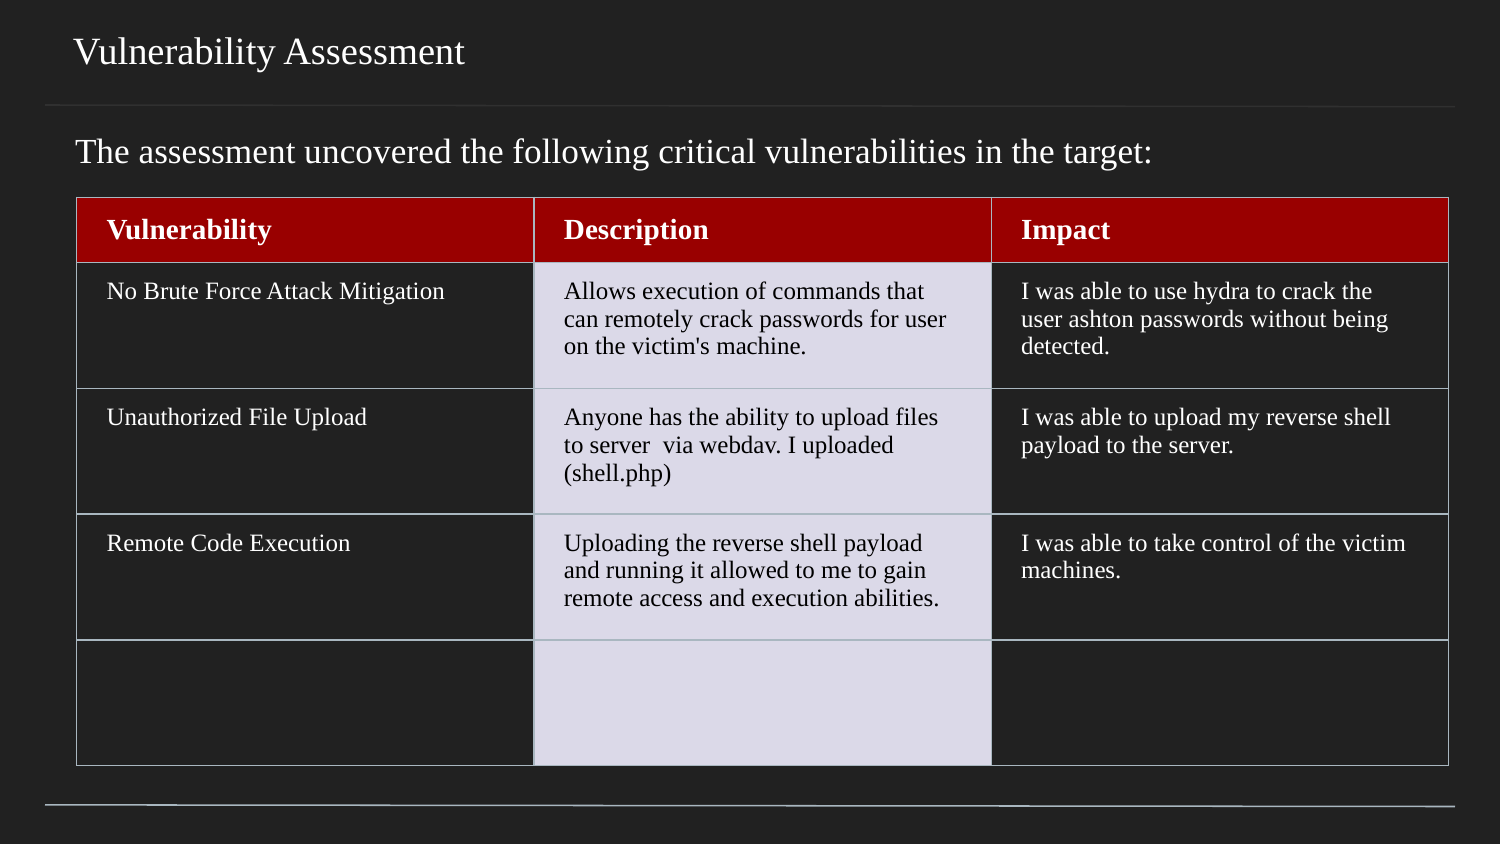

# Vulnerability Assessment
The assessment uncovered the following critical vulnerabilities in the target:
| Vulnerability | Description | Impact |
| --- | --- | --- |
| No Brute Force Attack Mitigation | Allows execution of commands that can remotely crack passwords for user on the victim's machine. | I was able to use hydra to crack the user ashton passwords without being detected. |
| Unauthorized File Upload | Anyone has the ability to upload files to server via webdav. I uploaded (shell.php) | I was able to upload my reverse shell payload to the server. |
| Remote Code Execution | Uploading the reverse shell payload and running it allowed to me to gain remote access and execution abilities. | I was able to take control of the victim machines. |
|  |  |  |